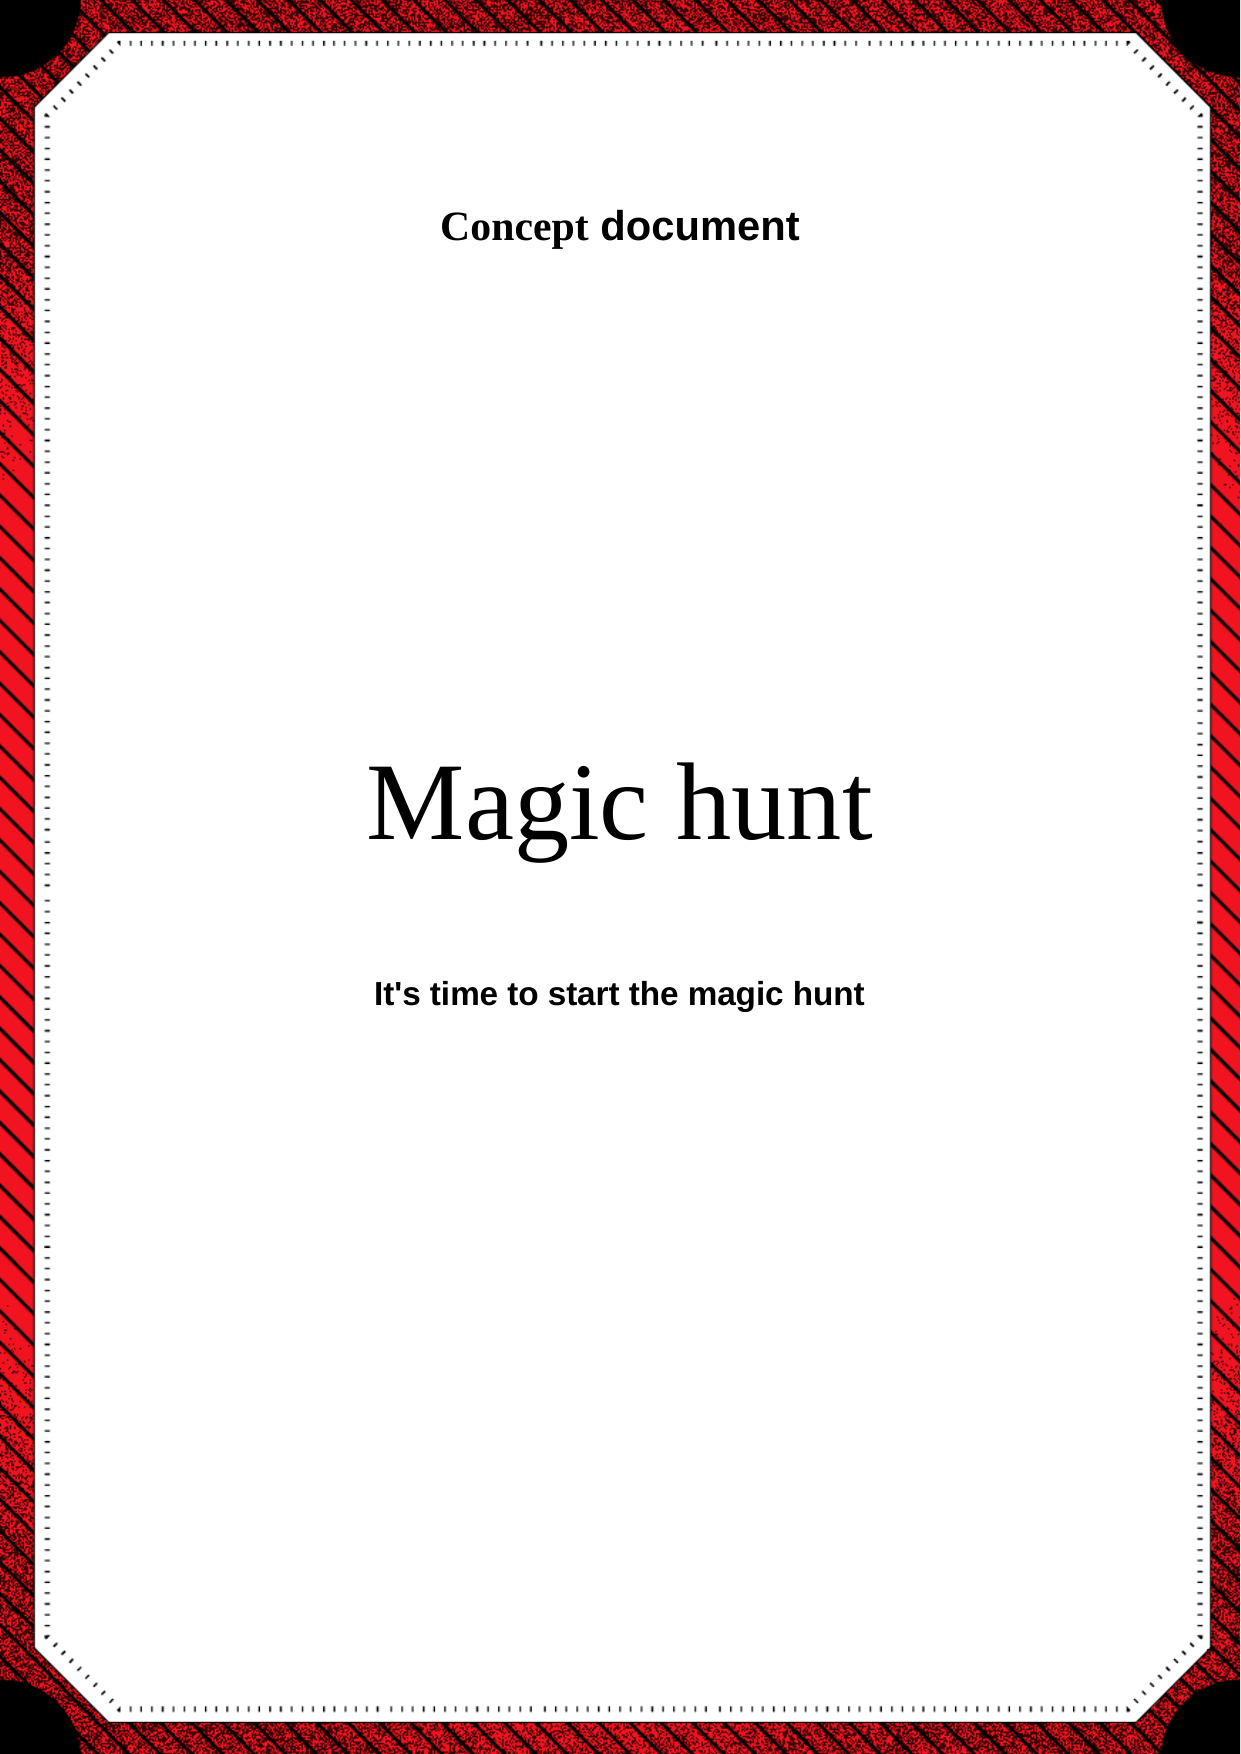

Concept document
# Magic hunt
It's time to start the magic hunt